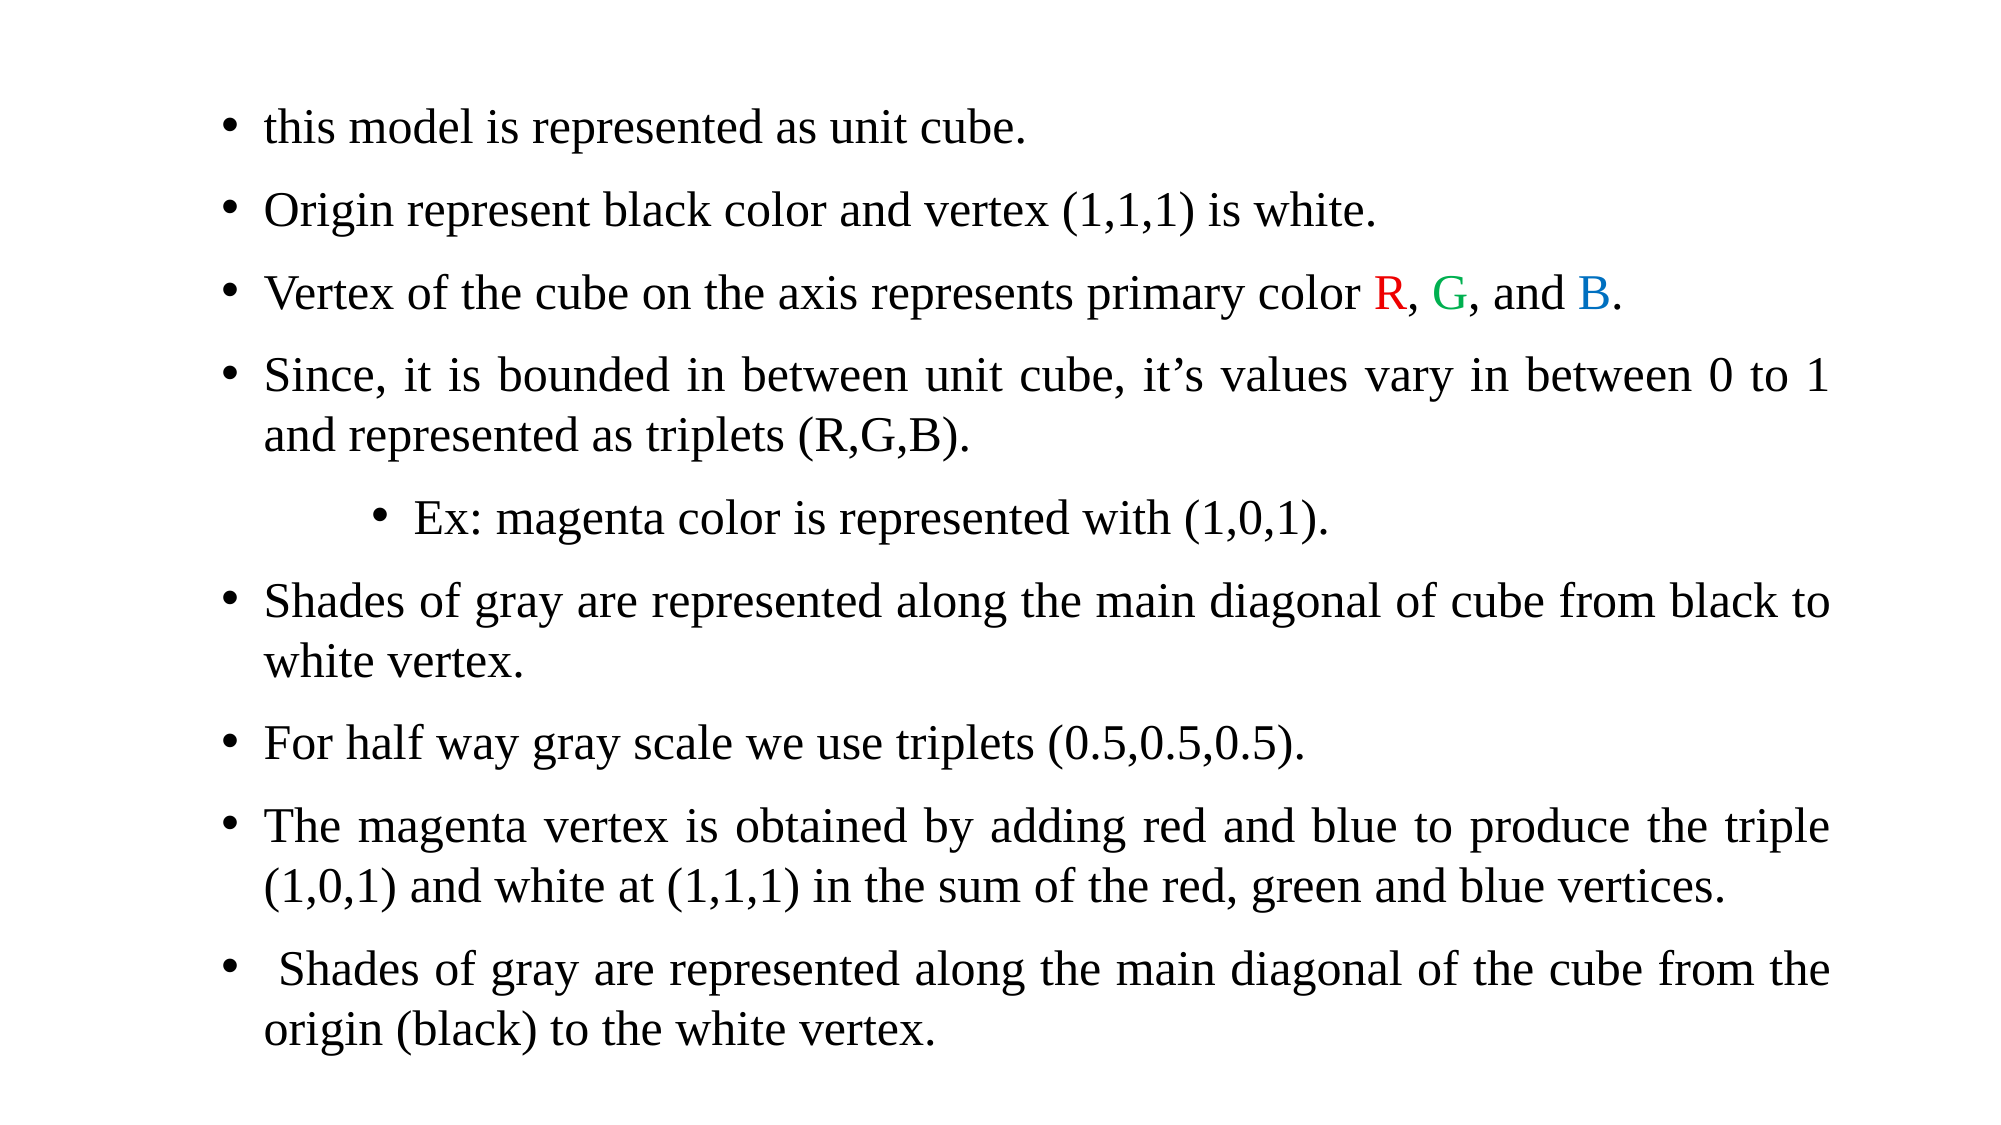

this model is represented as unit cube.
Origin represent black color and vertex (1,1,1) is white.
Vertex of the cube on the axis represents primary color R, G, and B.
Since, it is bounded in between unit cube, it’s values vary in between 0 to 1 and represented as triplets (R,G,B).
Ex: magenta color is represented with (1,0,1).
Shades of gray are represented along the main diagonal of cube from black to white vertex.
For half way gray scale we use triplets (0.5,0.5,0.5).
The magenta vertex is obtained by adding red and blue to produce the triple (1,0,1) and white at (1,1,1) in the sum of the red, green and blue vertices.
 Shades of gray are represented along the main diagonal of the cube from the origin (black) to the white vertex.